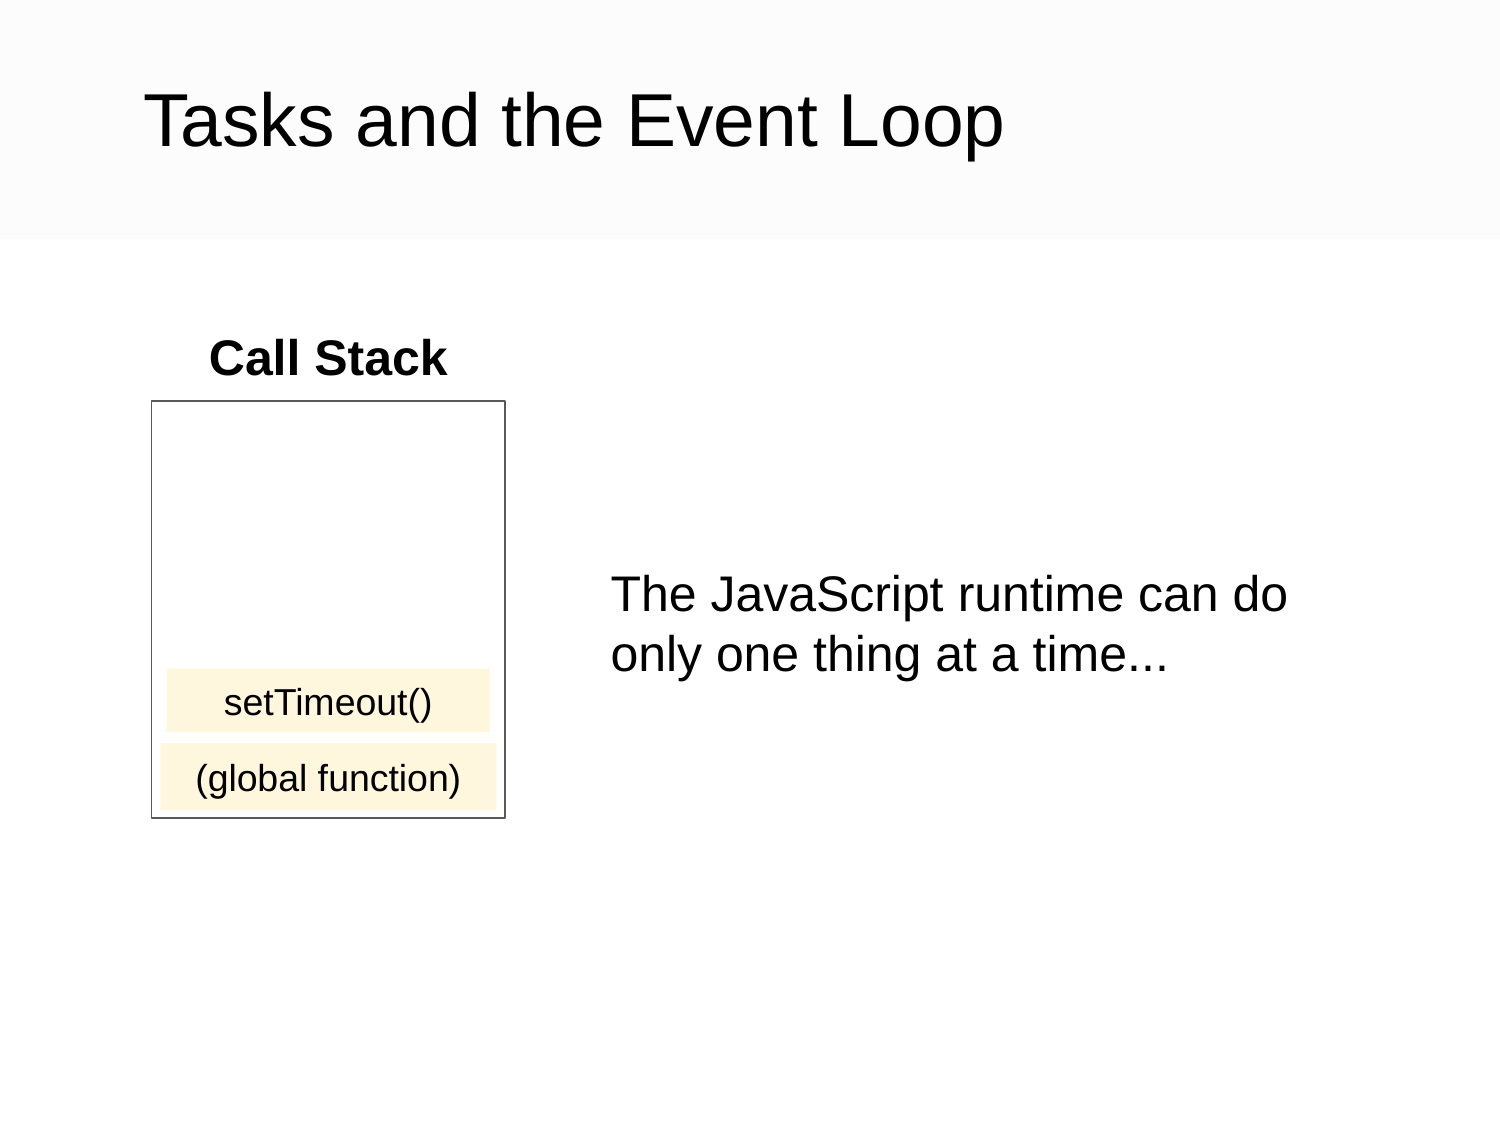

Tasks and the Event Loop
Call Stack

The JavaScript runtime can do only one thing at a time...
setTimeout()
(global function)